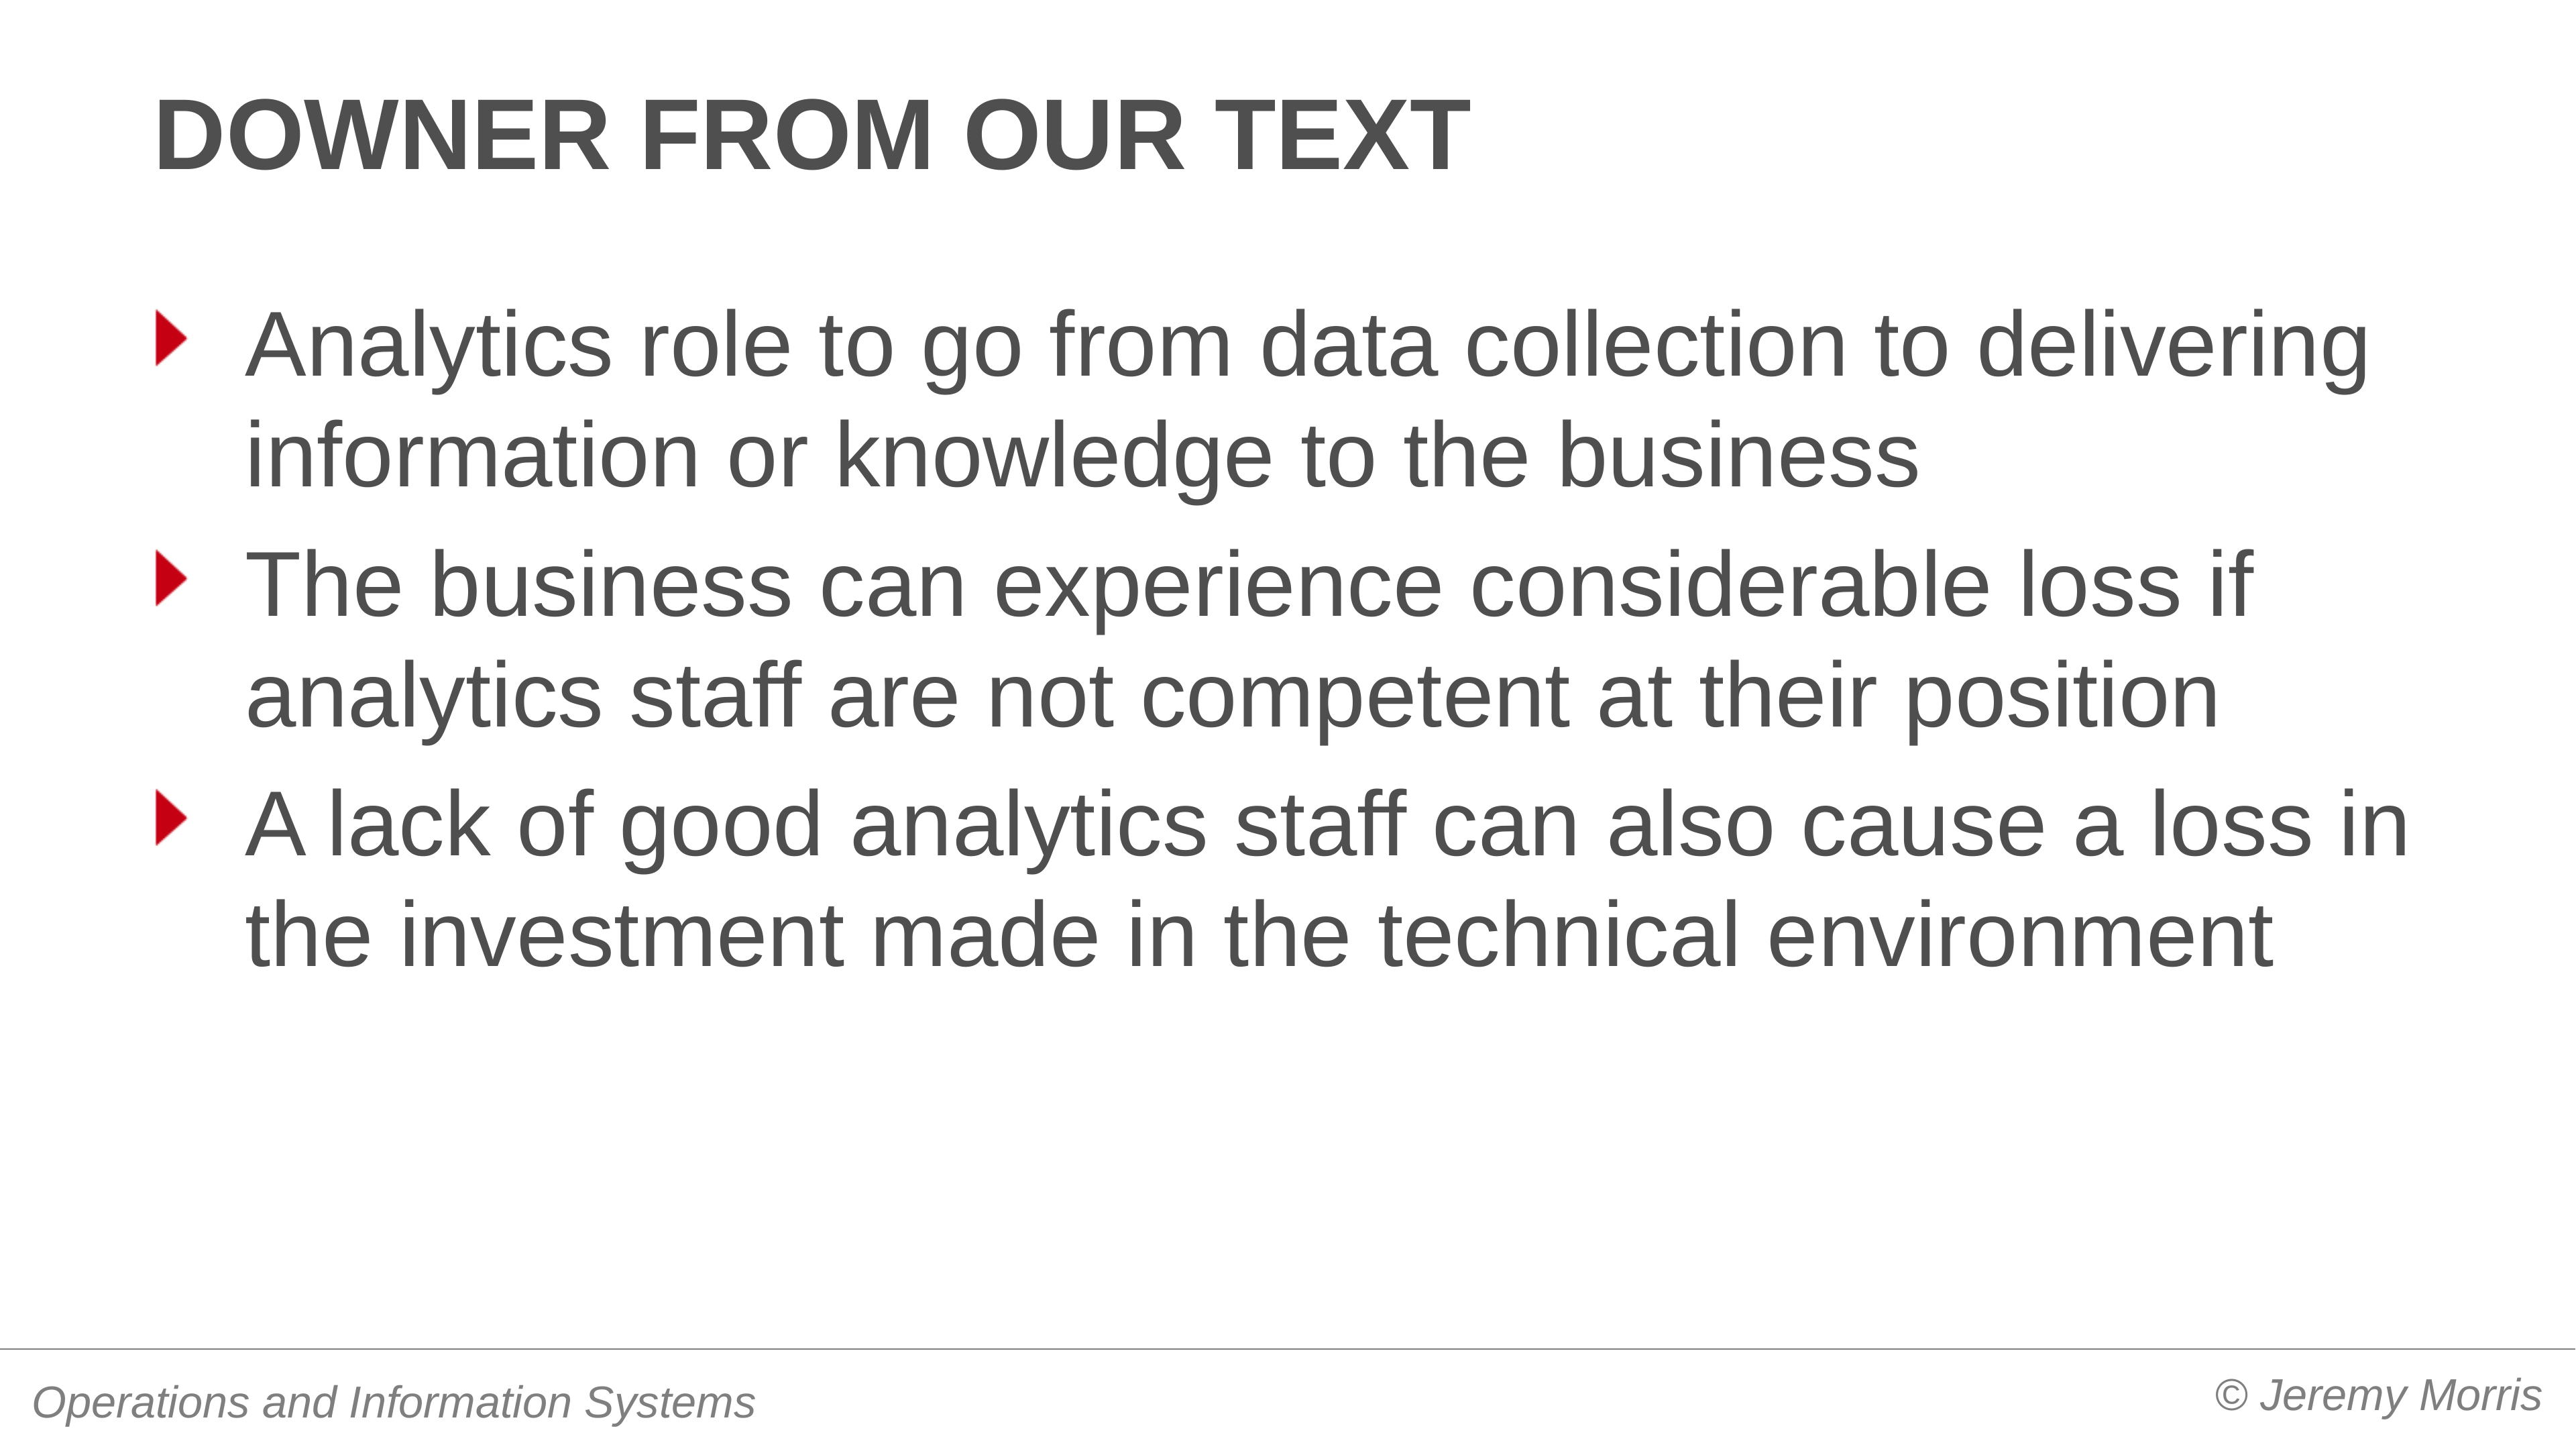

# Downer from our text
Analytics role to go from data collection to delivering information or knowledge to the business
The business can experience considerable loss if analytics staff are not competent at their position
A lack of good analytics staff can also cause a loss in the investment made in the technical environment